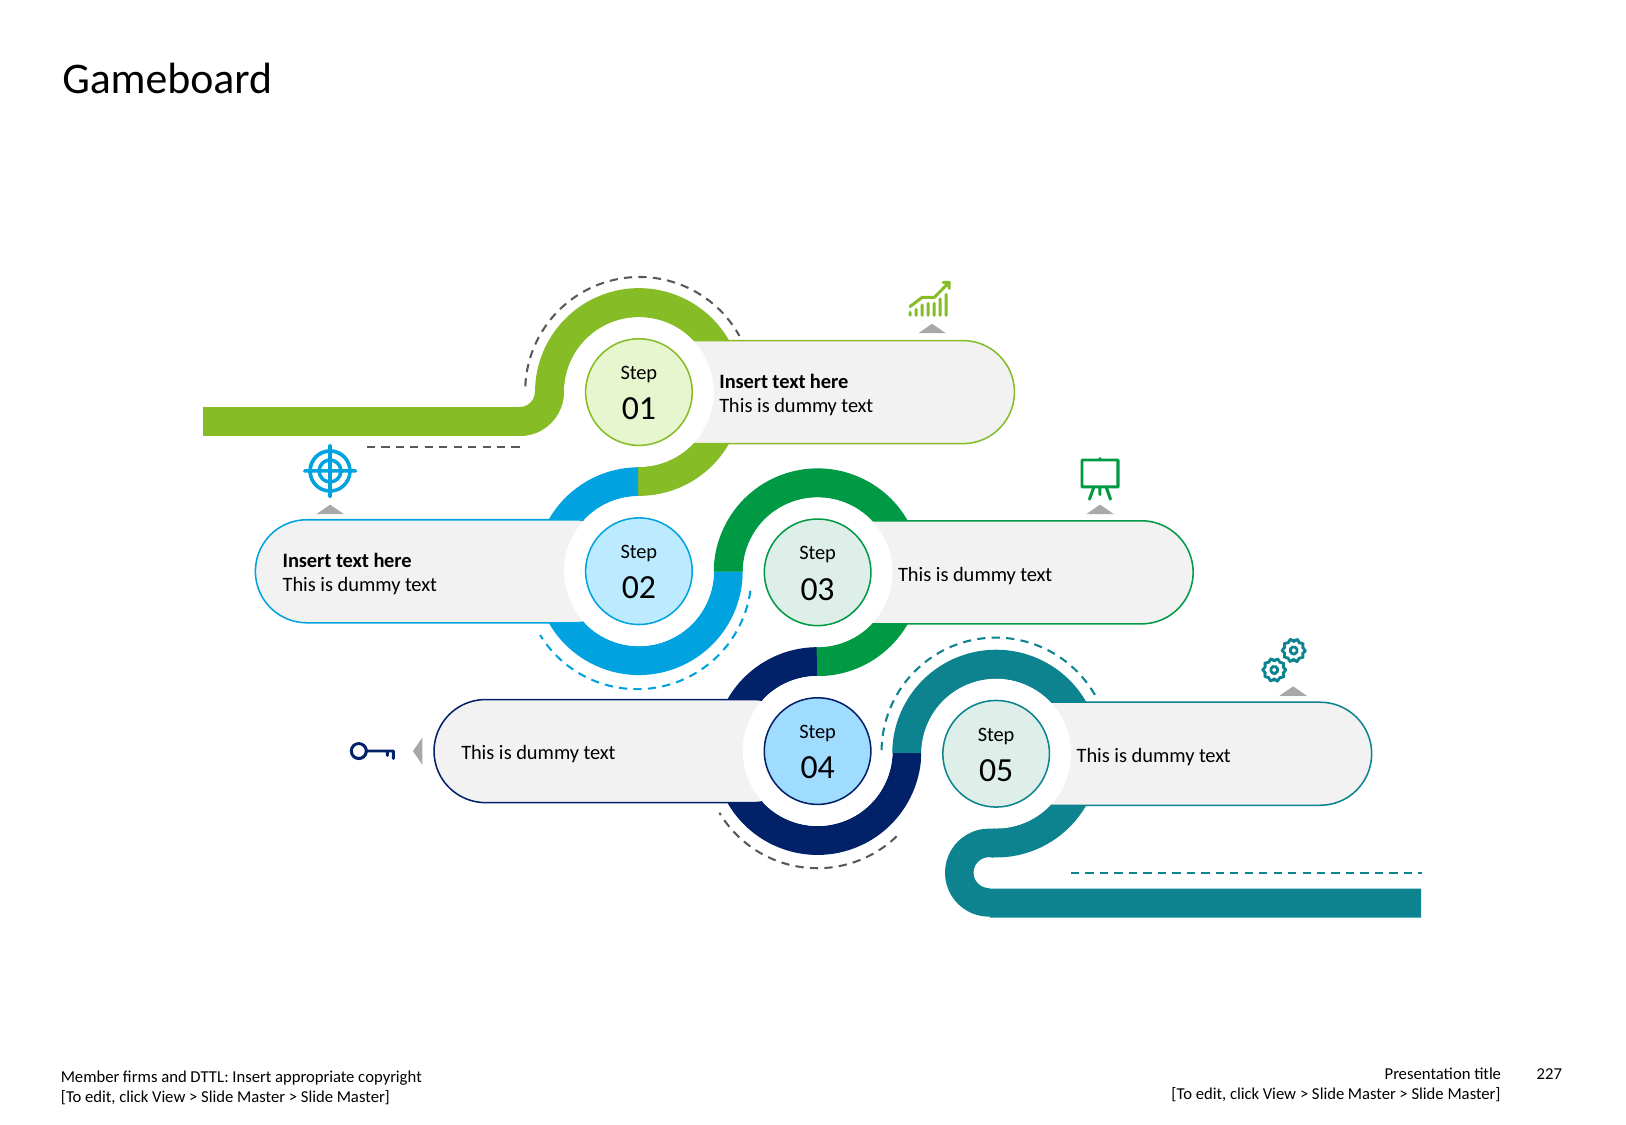

# Gameboard

Step
01
Insert text here
This is dummy text

Step
02
Step
03
Insert text here
This is dummy text
This is dummy text

Step
04
This is dummy text
Step
05
This is dummy text